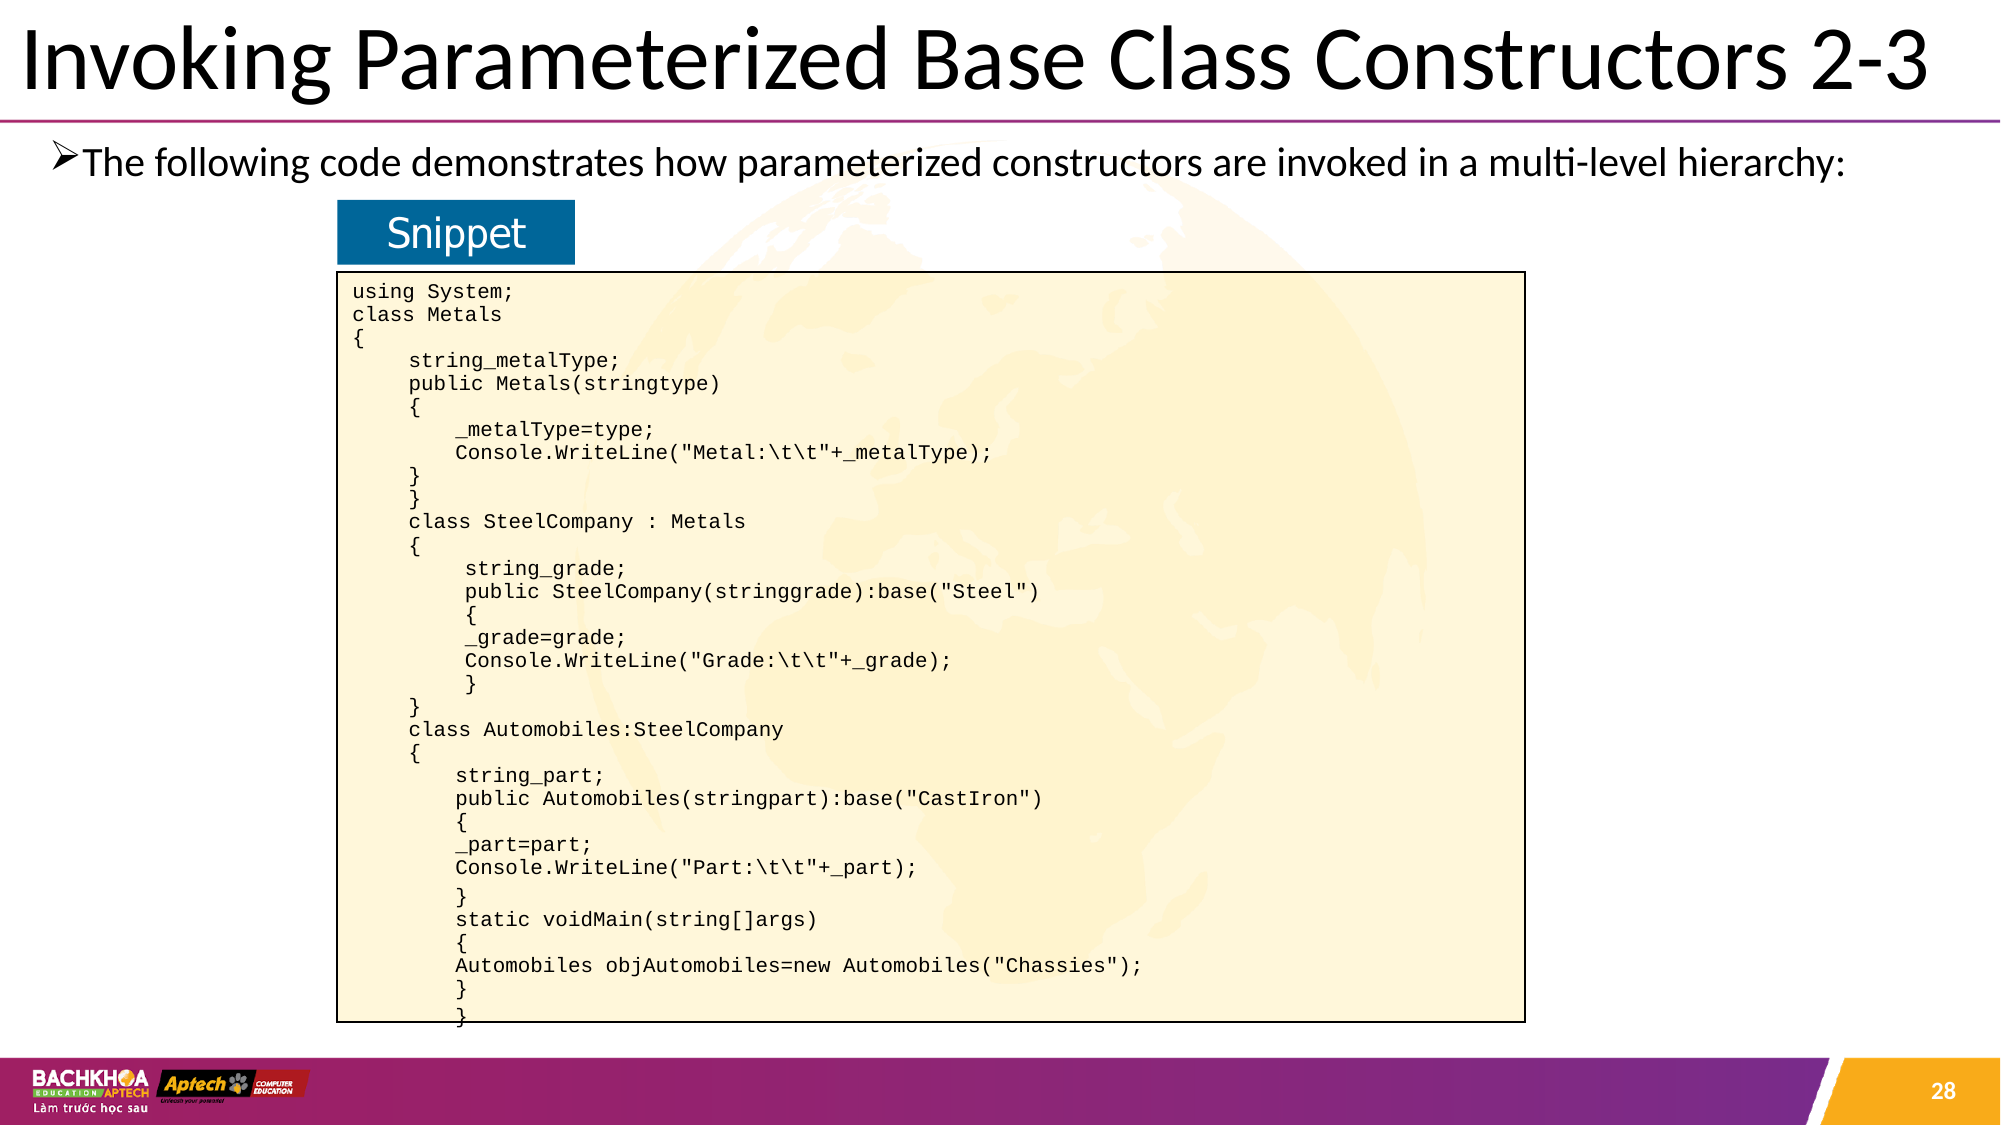

# Invoking Parameterized Base Class Constructors 2-3
The following code demonstrates how parameterized constructors are invoked in a multi-level hierarchy:

Snippet
using System;
class Metals
{
string_metalType;
public Metals(stringtype)
{
_metalType=type;
Console.WriteLine("Metal:\t\t"+_metalType);
}
}
class SteelCompany : Metals
{
string_grade;
public SteelCompany(stringgrade):base("Steel")
{
_grade=grade;
Console.WriteLine("Grade:\t\t"+_grade);
}
}
class Automobiles:SteelCompany
{
string_part;
public Automobiles(stringpart):base("CastIron")
{
_part=part;
Console.WriteLine("Part:\t\t"+_part);
}
static voidMain(string[]args)
{
Automobiles objAutomobiles=new Automobiles("Chassies");
}
}

28